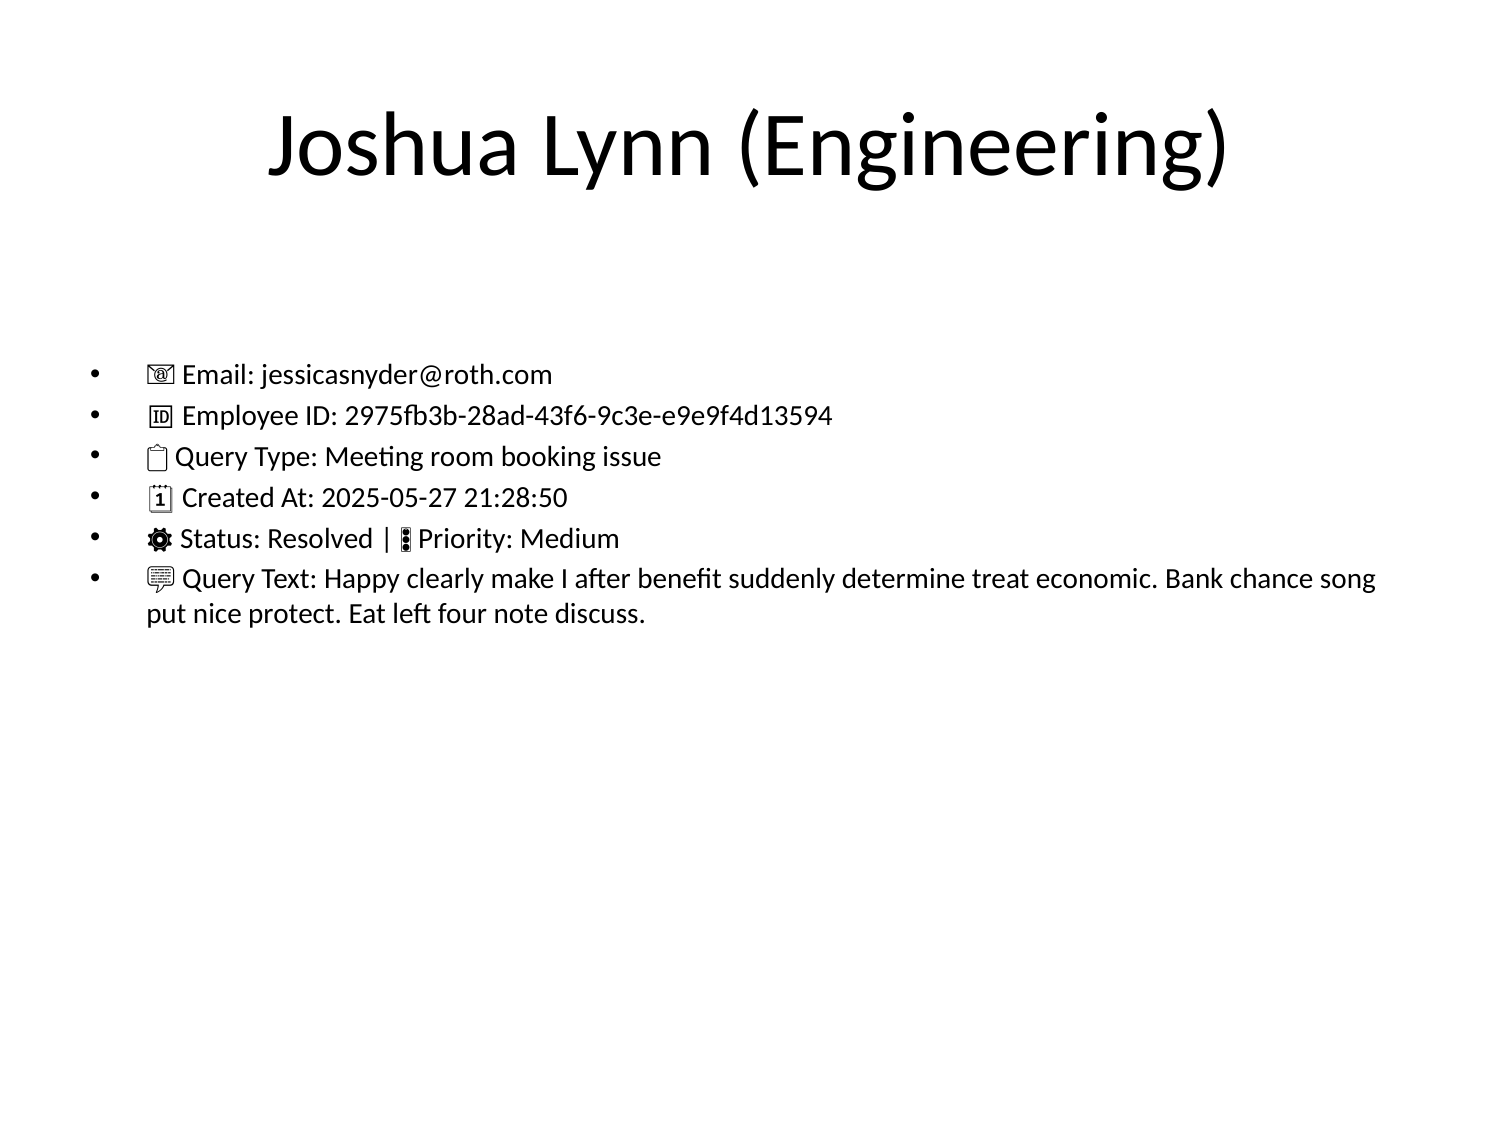

# Joshua Lynn (Engineering)

📧 Email: jessicasnyder@roth.com
🆔 Employee ID: 2975fb3b-28ad-43f6-9c3e-e9e9f4d13594
📋 Query Type: Meeting room booking issue
🗓 Created At: 2025-05-27 21:28:50
⚙ Status: Resolved | 🚦 Priority: Medium
💬 Query Text: Happy clearly make I after benefit suddenly determine treat economic. Bank chance song put nice protect. Eat left four note discuss.